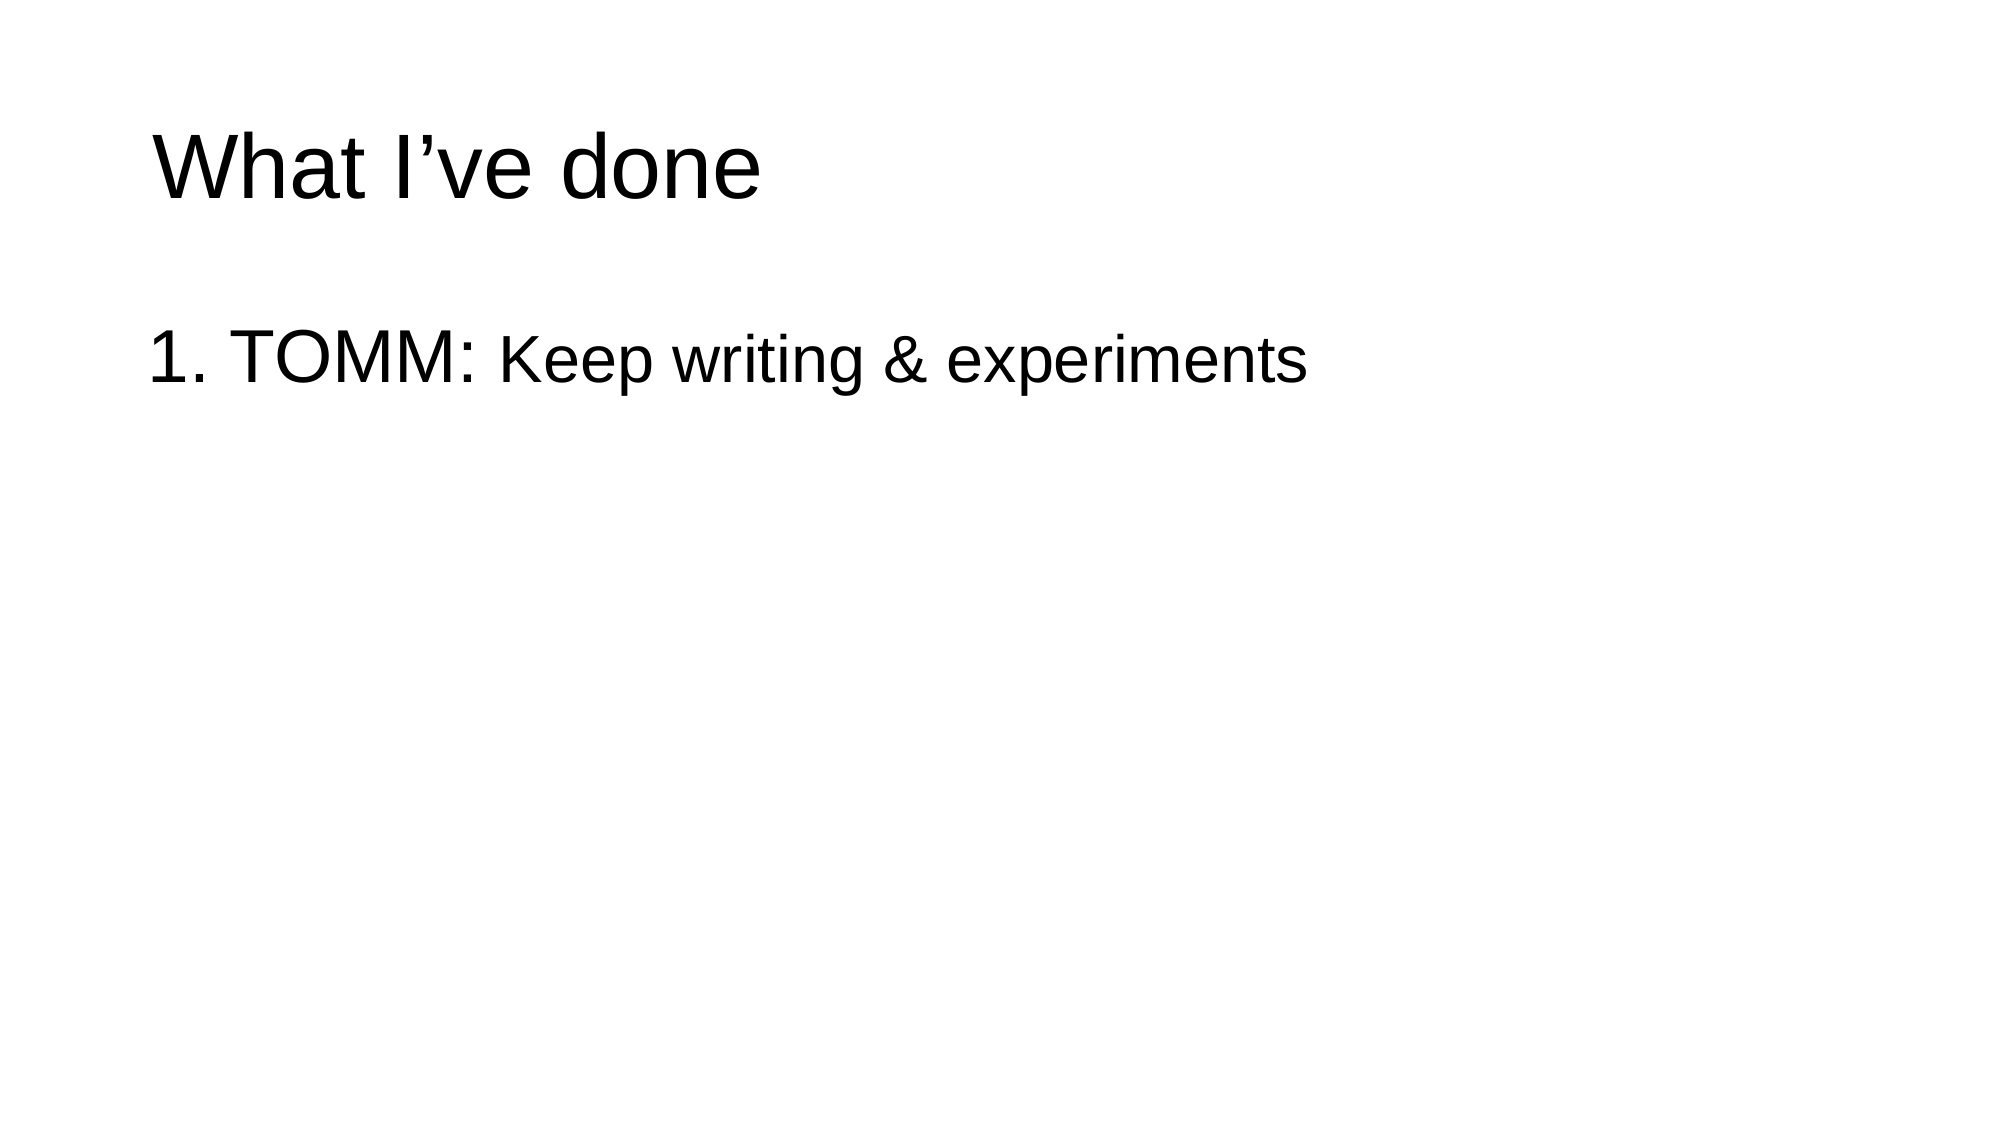

# What I’ve done
1. TOMM: Keep writing & experiments